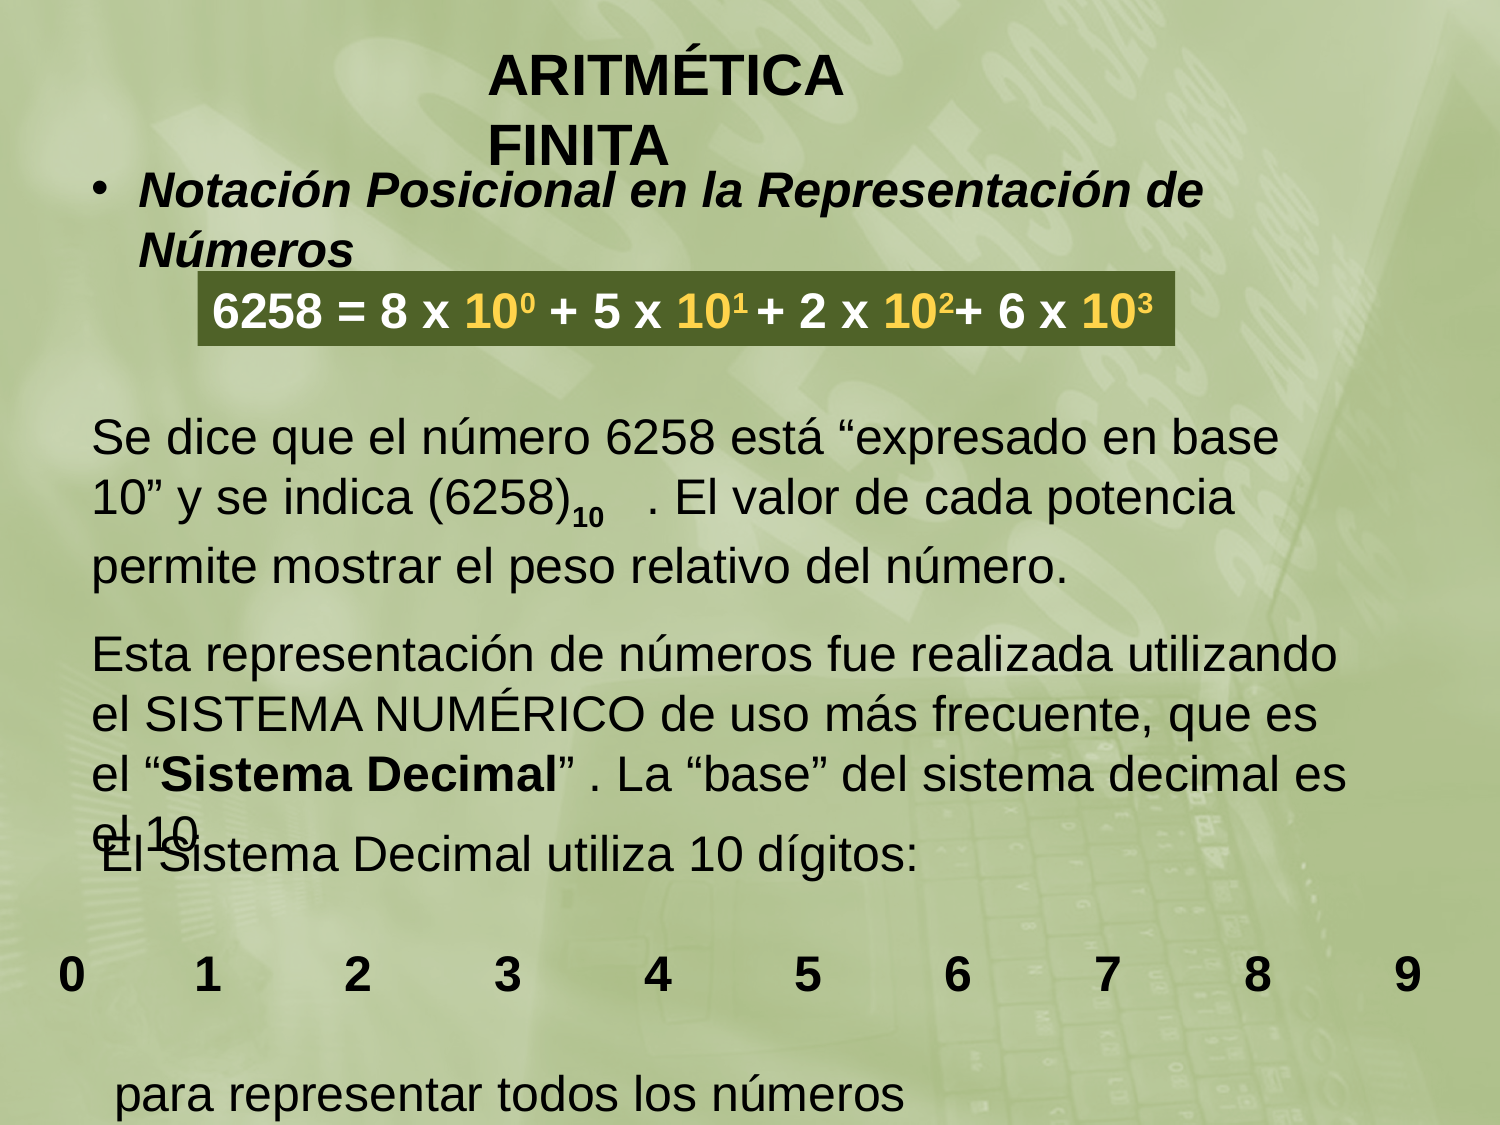

ARITMÉTICA FINITA
Notación Posicional en la Representación de Números

6258 = 8 x 100 + 5 x 101 + 2 x 102+ 6 x 103
Se dice que el número 6258 está “expresado en base 10” y se indica (6258)10   . El valor de cada potencia permite mostrar el peso relativo del número.
Esta representación de números fue realizada utilizando el SISTEMA NUMÉRICO de uso más frecuente, que es el “Sistema Decimal” . La “base” del sistema decimal es el 10
    El Sistema Decimal utiliza 10 dígitos:

 0	1	2	3	4	5	6	7	8	9

     para representar todos los números